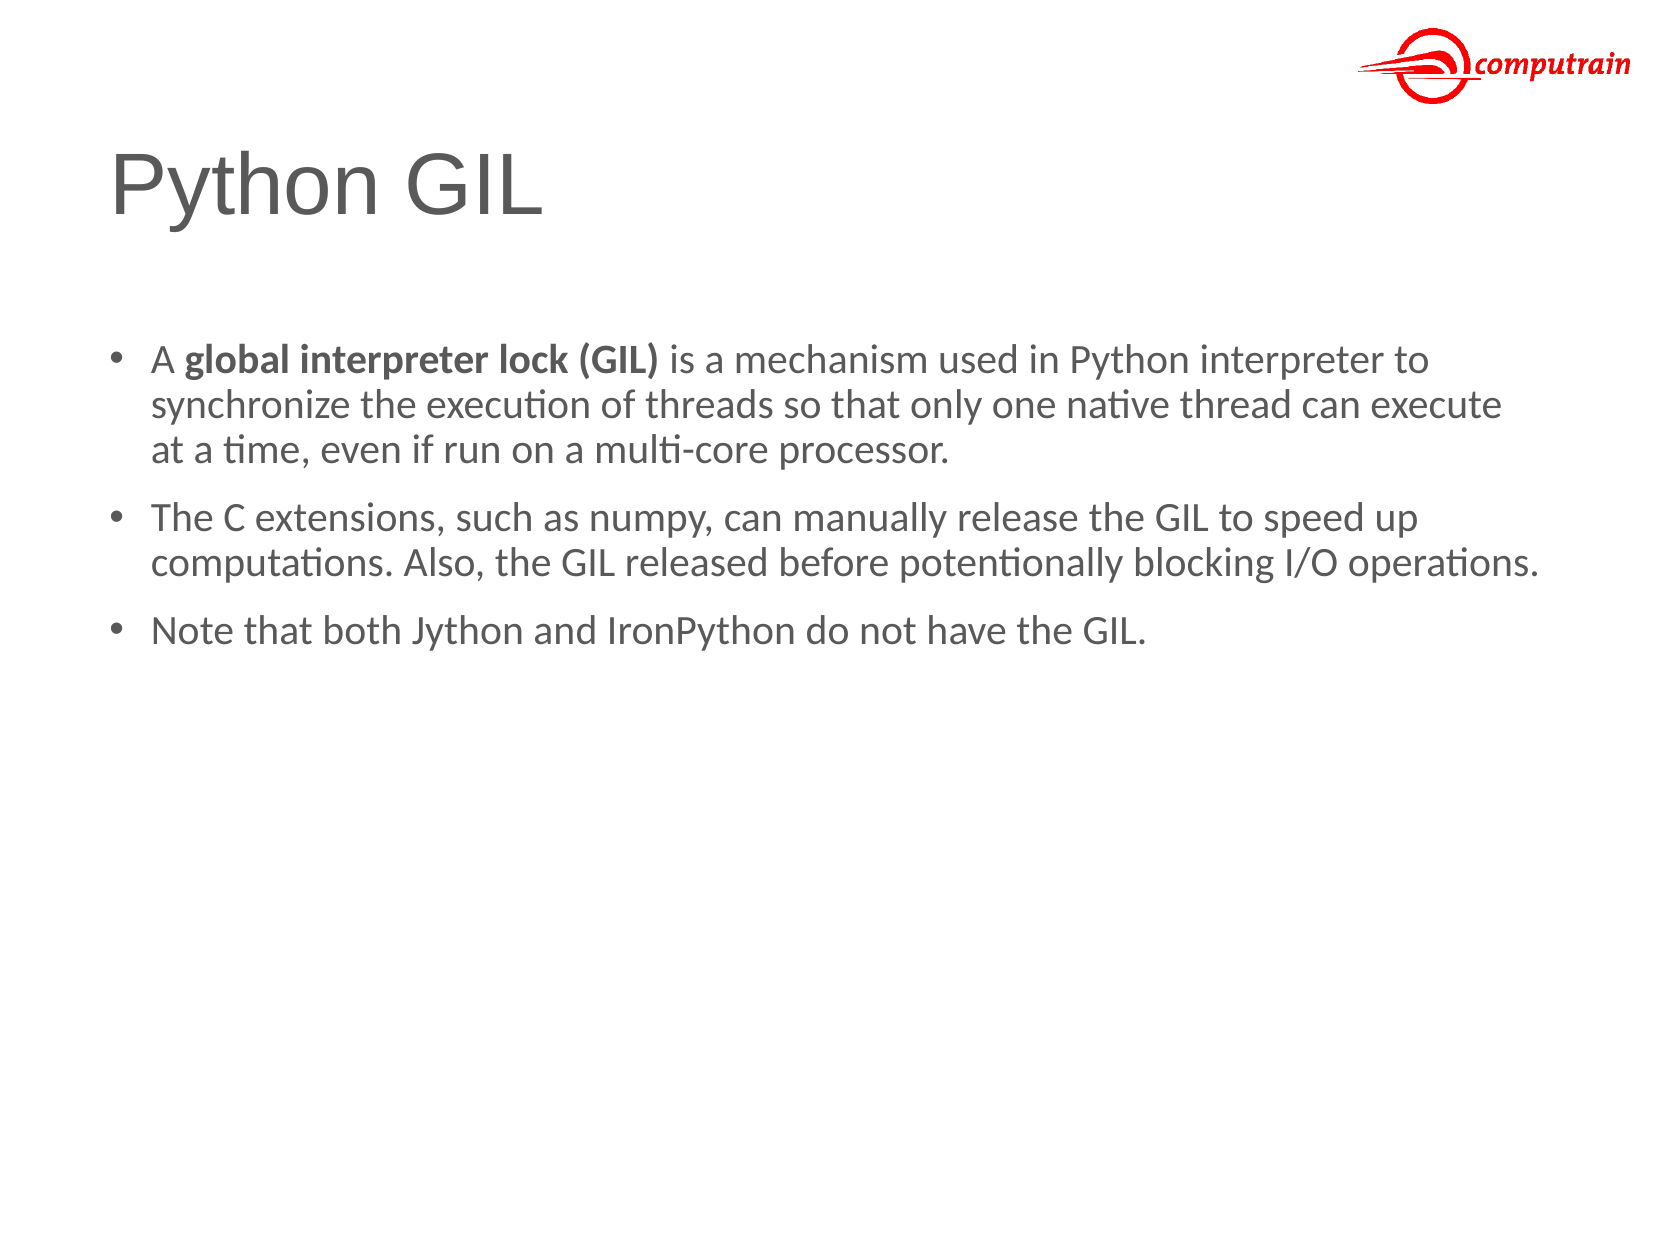

# Python GIL
A global interpreter lock (GIL) is a mechanism used in Python interpreter to synchronize the execution of threads so that only one native thread can execute at a time, even if run on a multi-core processor.
The C extensions, such as numpy, can manually release the GIL to speed up computations. Also, the GIL released before potentionally blocking I/O operations.
Note that both Jython and IronPython do not have the GIL.